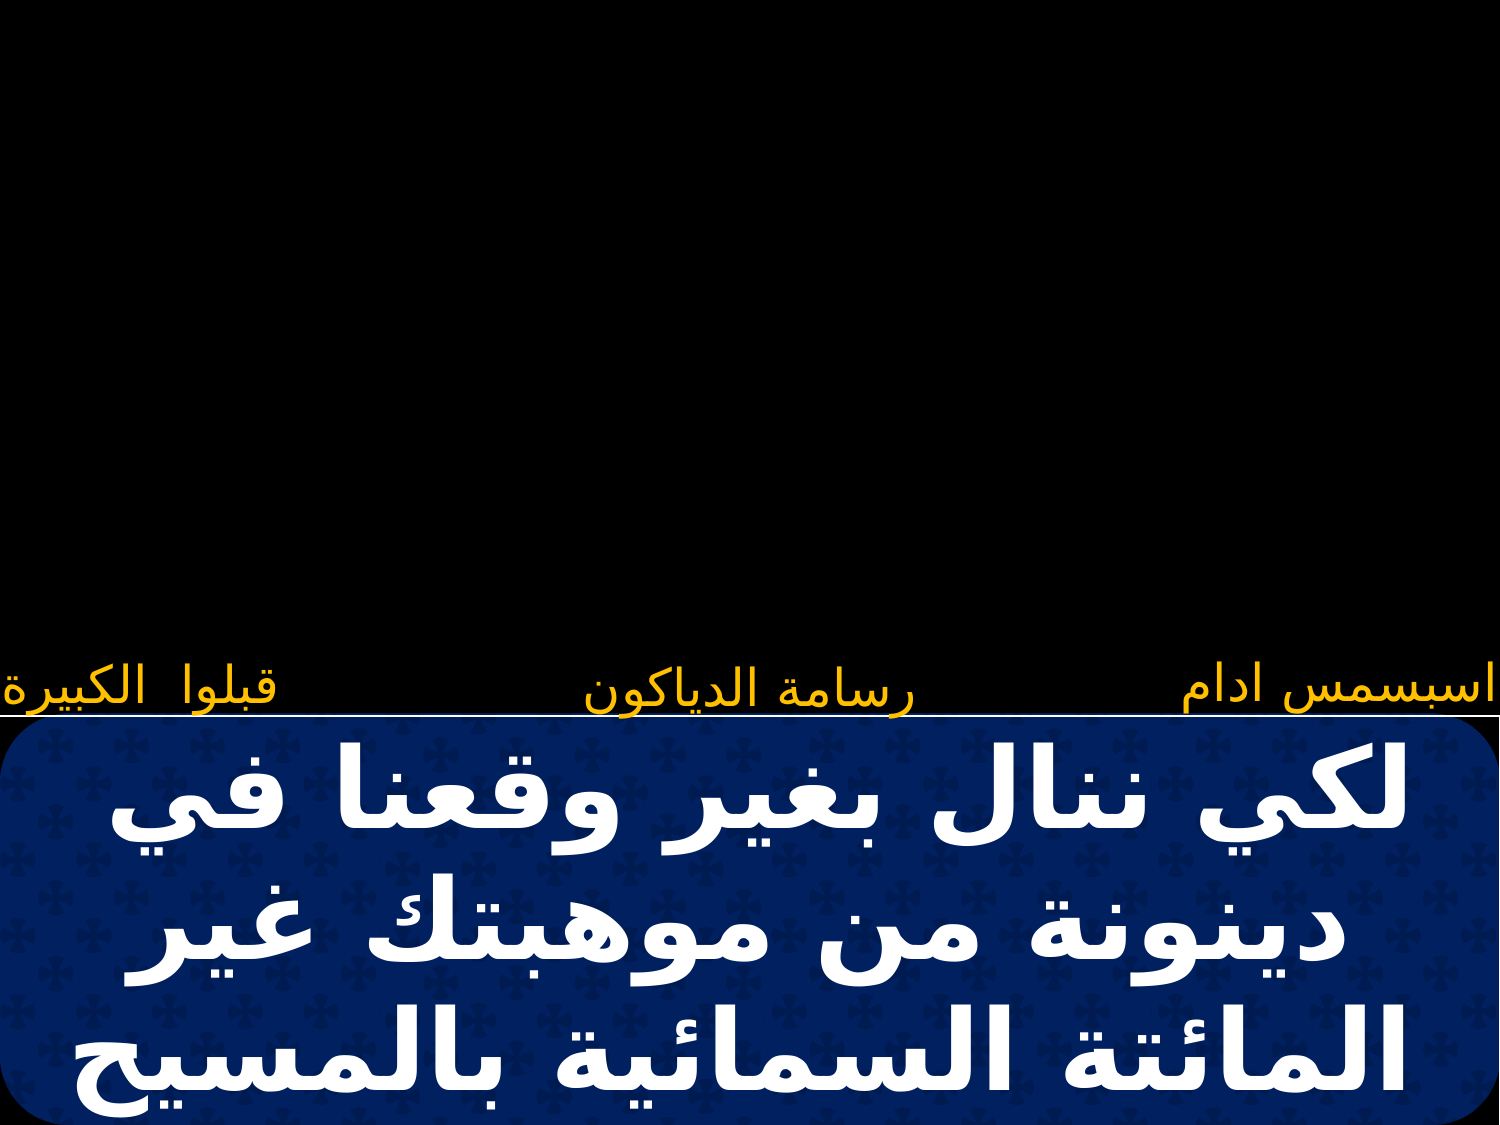

اسبسمس ادام
قبلوا  الكبيرة
رسامة الدياكون
| لكي ننال بغير وقعنا في دينونة من موهبتك غير المائتة السمائية بالمسيح يسوع ربنا |
| --- |